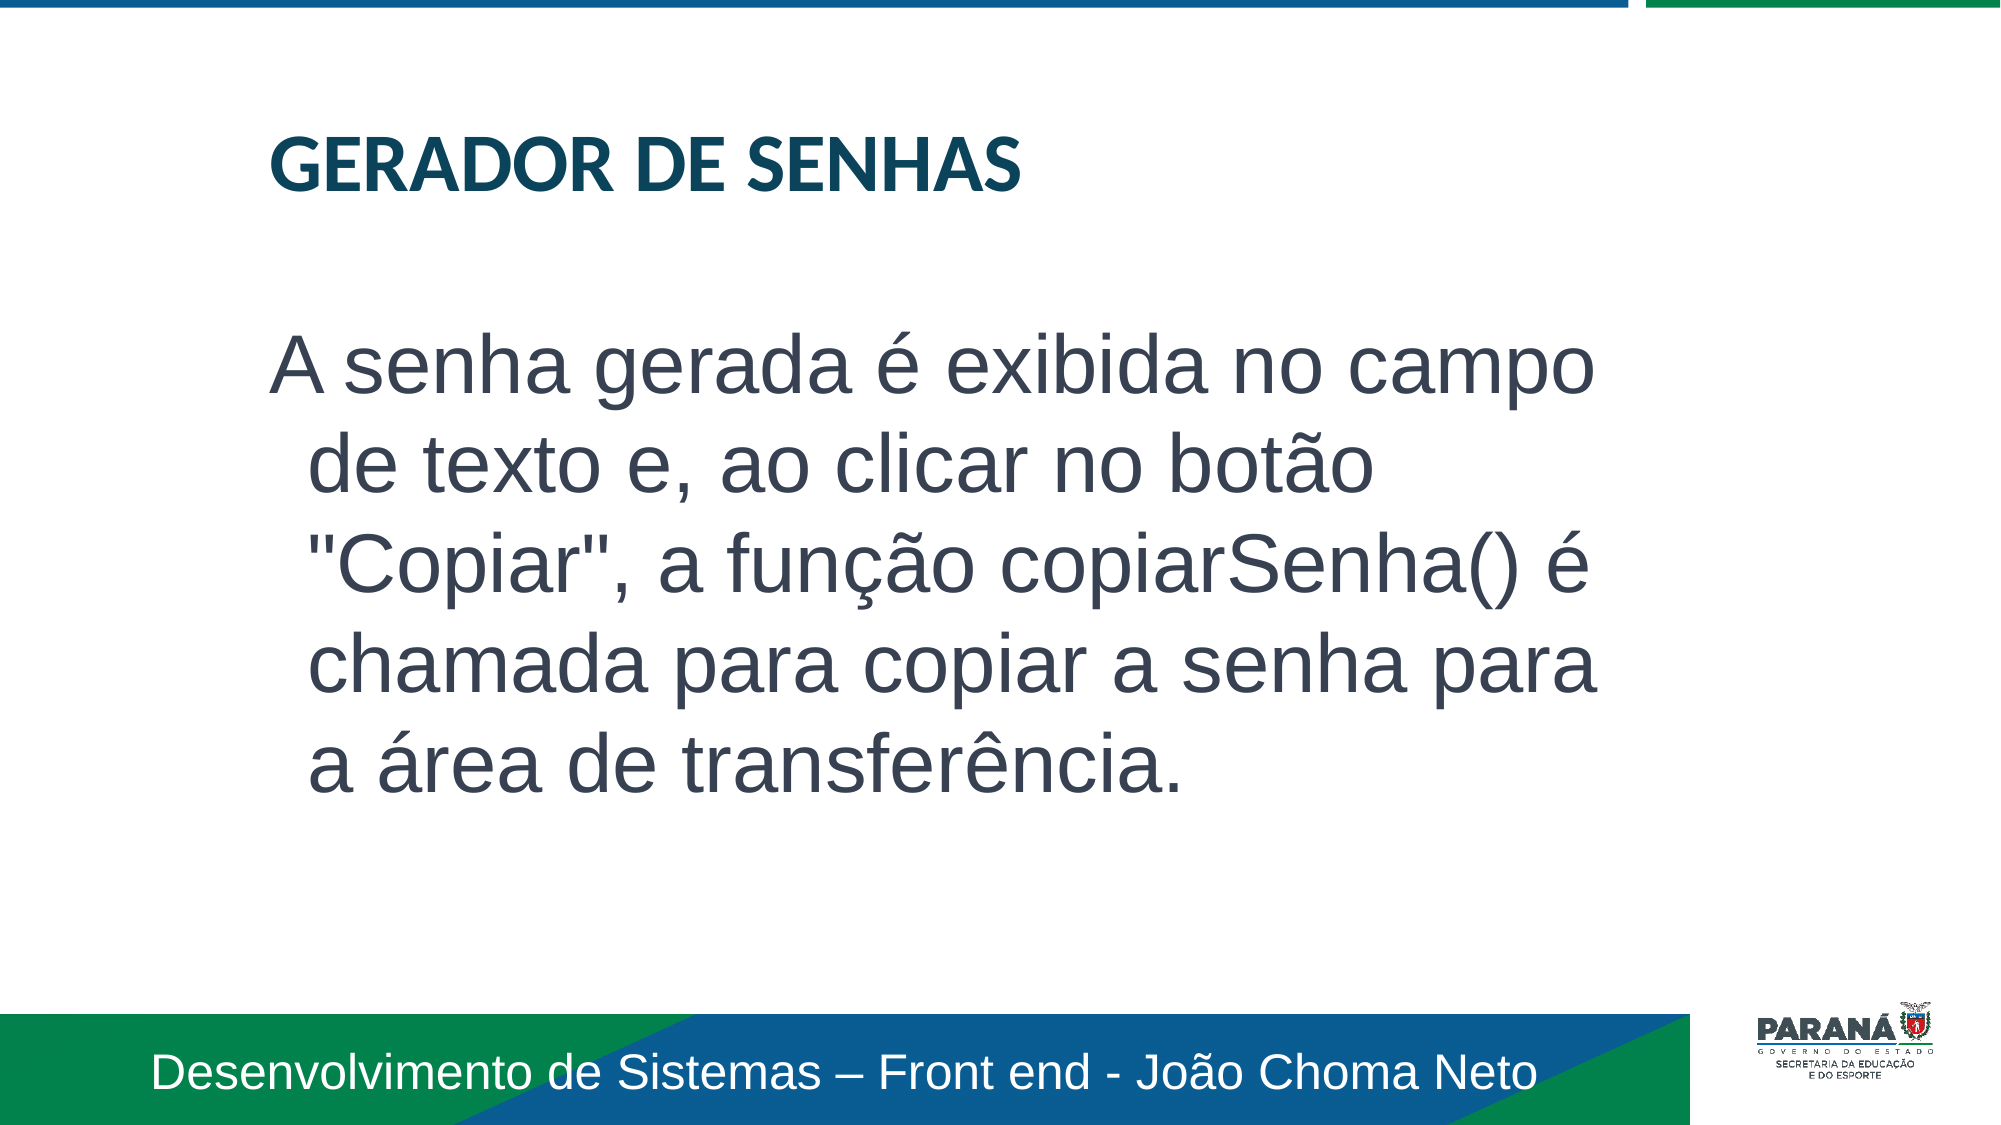

GERADOR DE SENHAS

A senha gerada é exibida no campo de texto e, ao clicar no botão "Copiar", a função copiarSenha() é chamada para copiar a senha para a área de transferência.